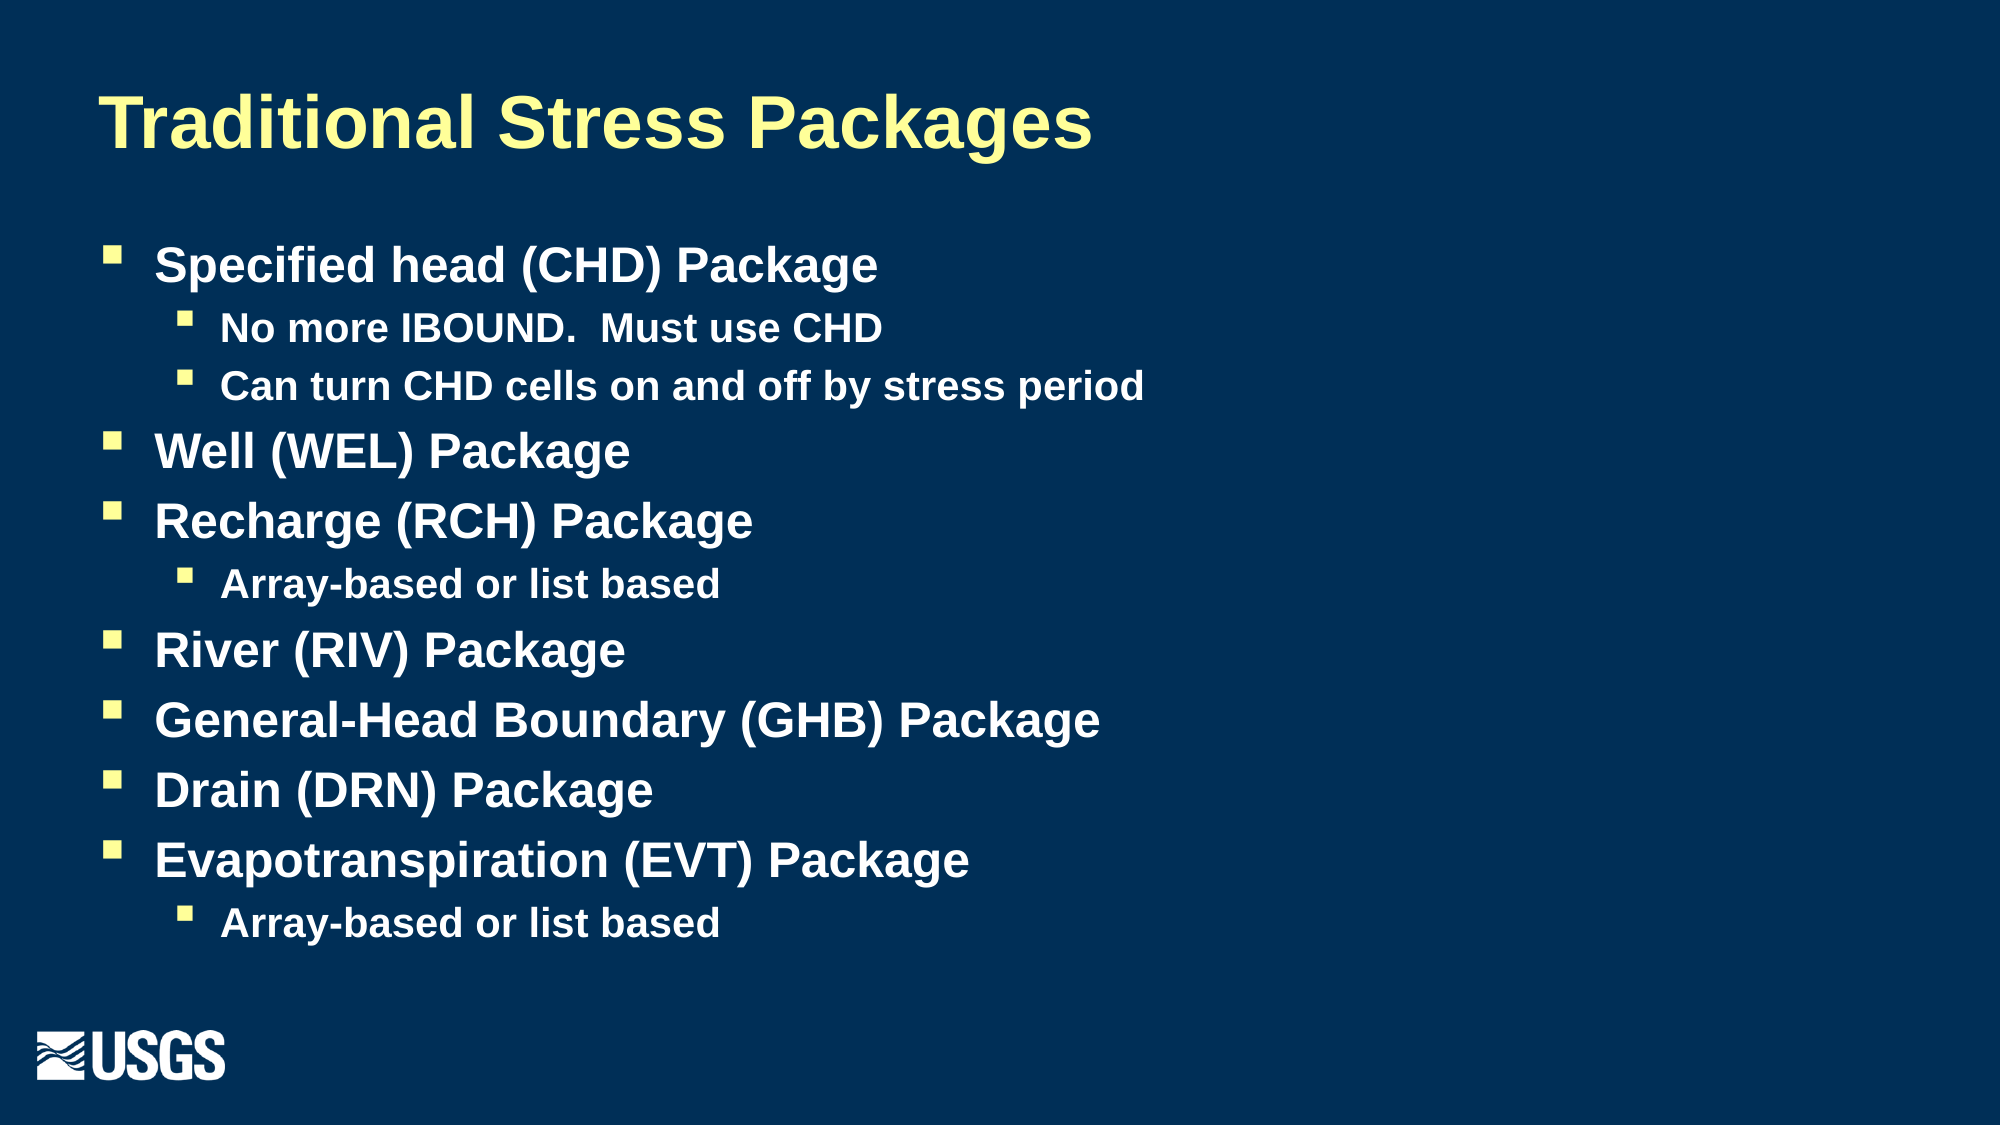

# Traditional Stress Packages
Specified head (CHD) Package
No more IBOUND.  Must use CHD
Can turn CHD cells on and off by stress period
Well (WEL) Package
Recharge (RCH) Package
Array-based or list based
River (RIV) Package
General-Head Boundary (GHB) Package
Drain (DRN) Package
Evapotranspiration (EVT) Package
Array-based or list based